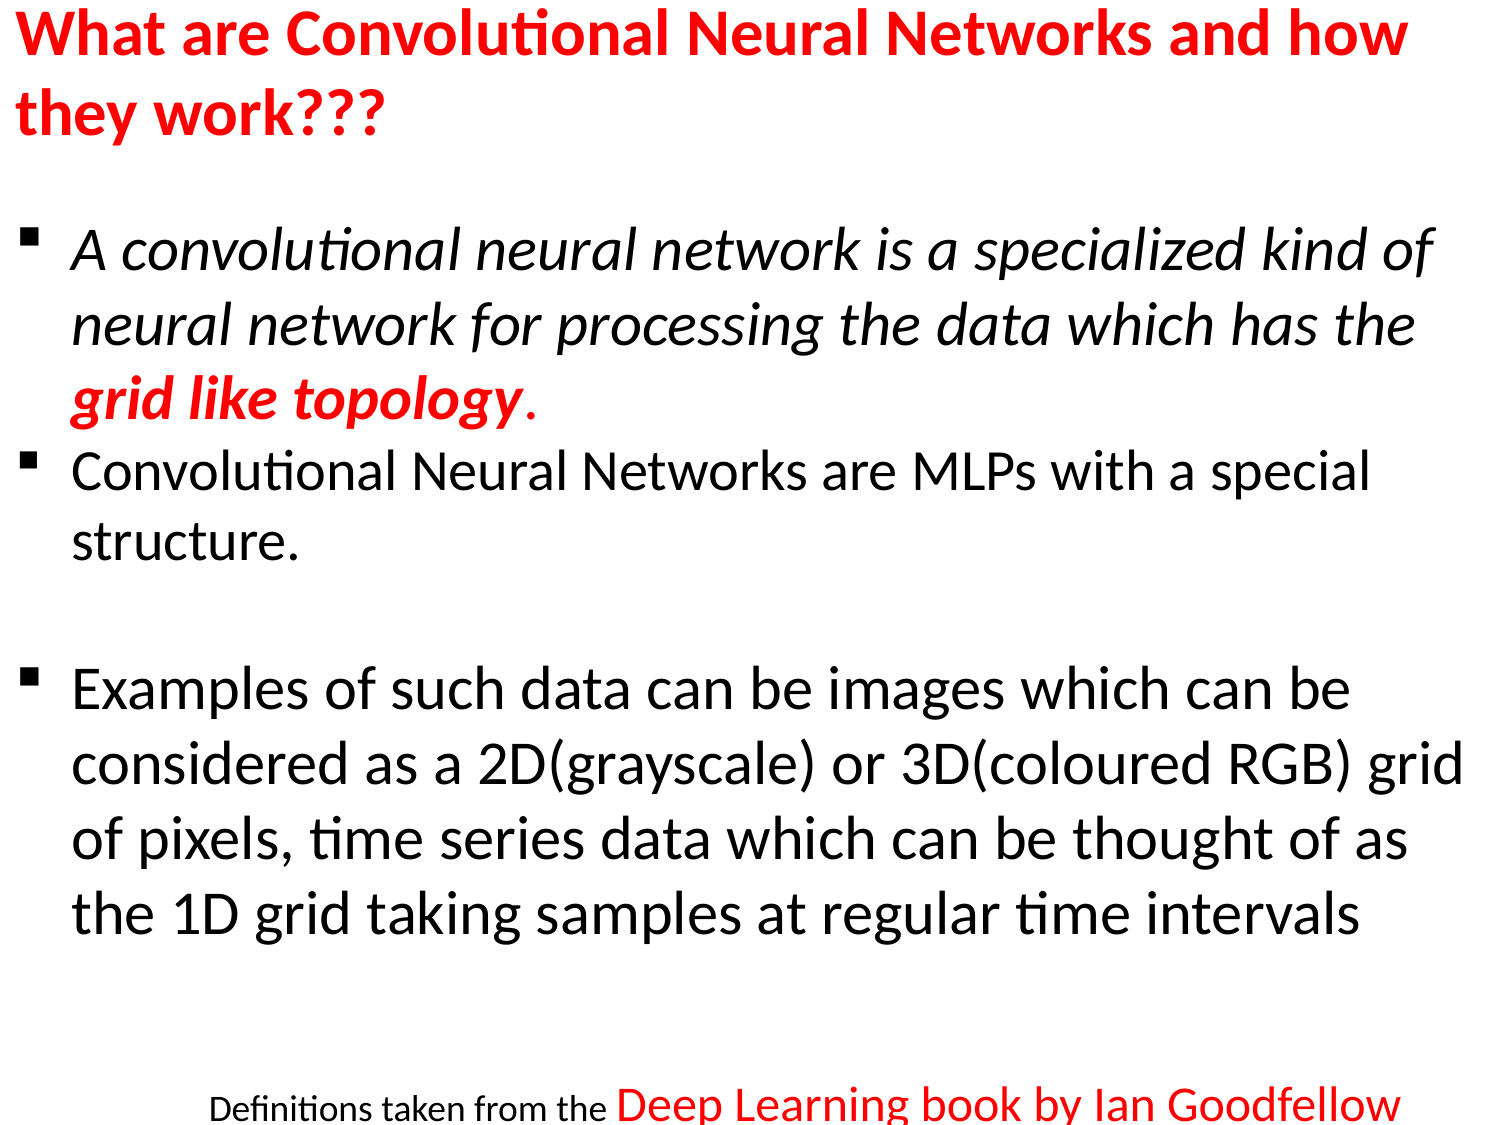

# What are Convolutional Neural Networks and how they work???
A convolutional neural network is a specialized kind of neural network for processing the data which has the grid like topology.
Convolutional Neural Networks are MLPs with a special structure.

Examples of such data can be images which can be considered as a 2D(grayscale) or 3D(coloured RGB) grid of pixels, time series data which can be thought of as the 1D grid taking samples at regular time intervals

Definitions taken from the Deep Learning book by Ian Goodfellow